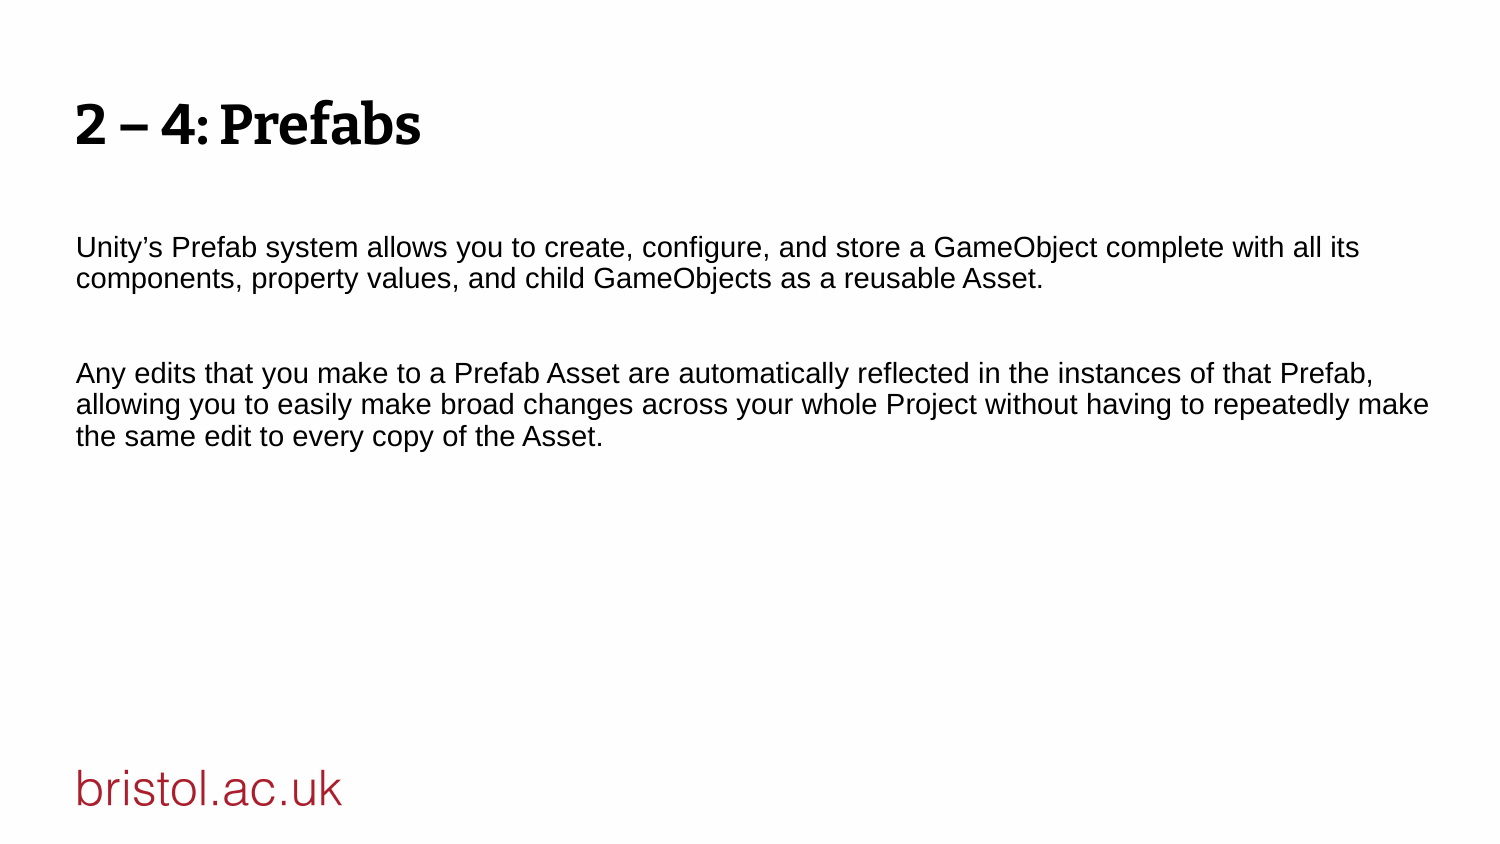

# 2 – 4: Prefabs
Unity’s Prefab system allows you to create, configure, and store a GameObject complete with all its components, property values, and child GameObjects as a reusable Asset.

Any edits that you make to a Prefab Asset are automatically reflected in the instances of that Prefab, allowing you to easily make broad changes across your whole Project without having to repeatedly make the same edit to every copy of the Asset.